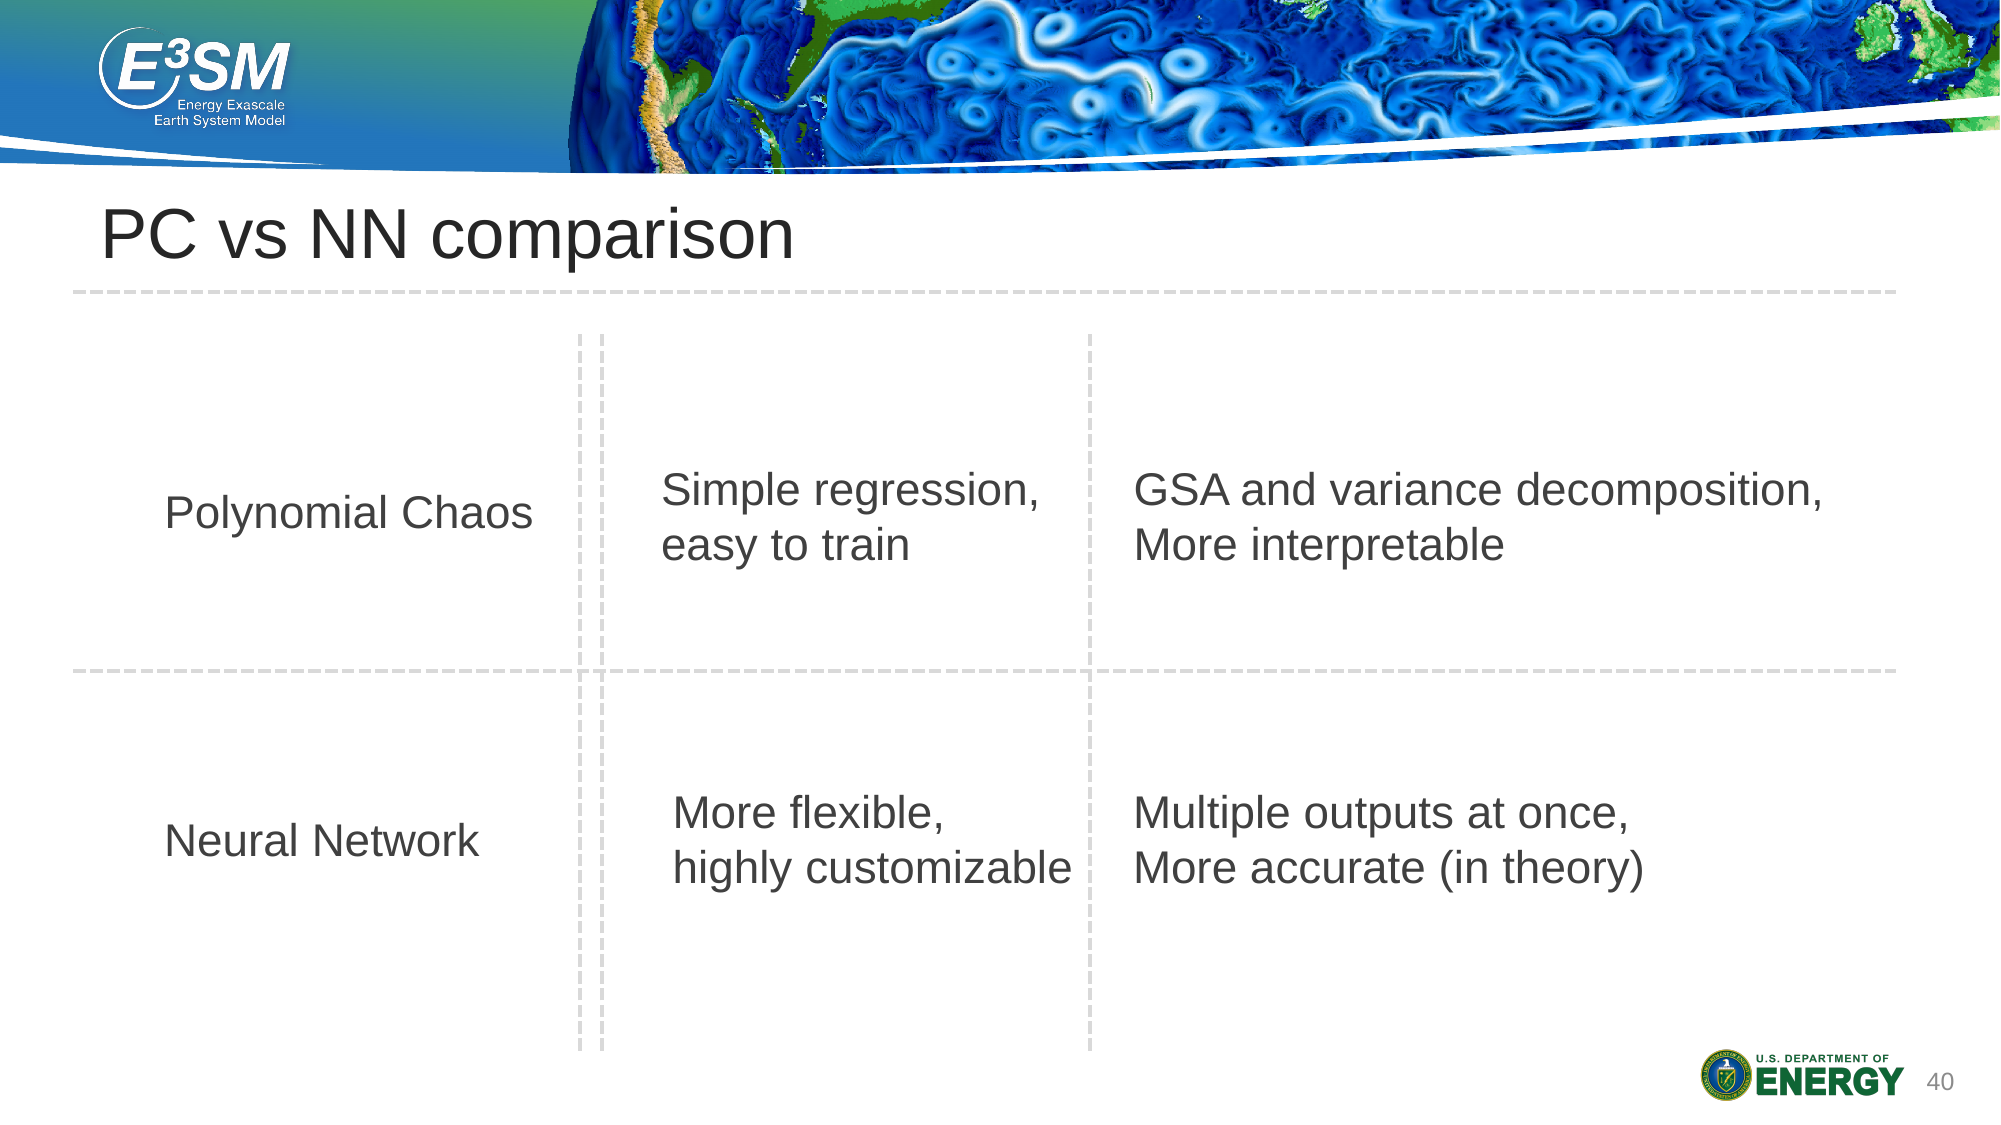

# PC vs NN comparison
Simple regression,
easy to train
GSA and variance decomposition,
More interpretable
Polynomial Chaos
Multiple outputs at once,
More accurate (in theory)
More flexible,
highly customizable
Neural Network
40